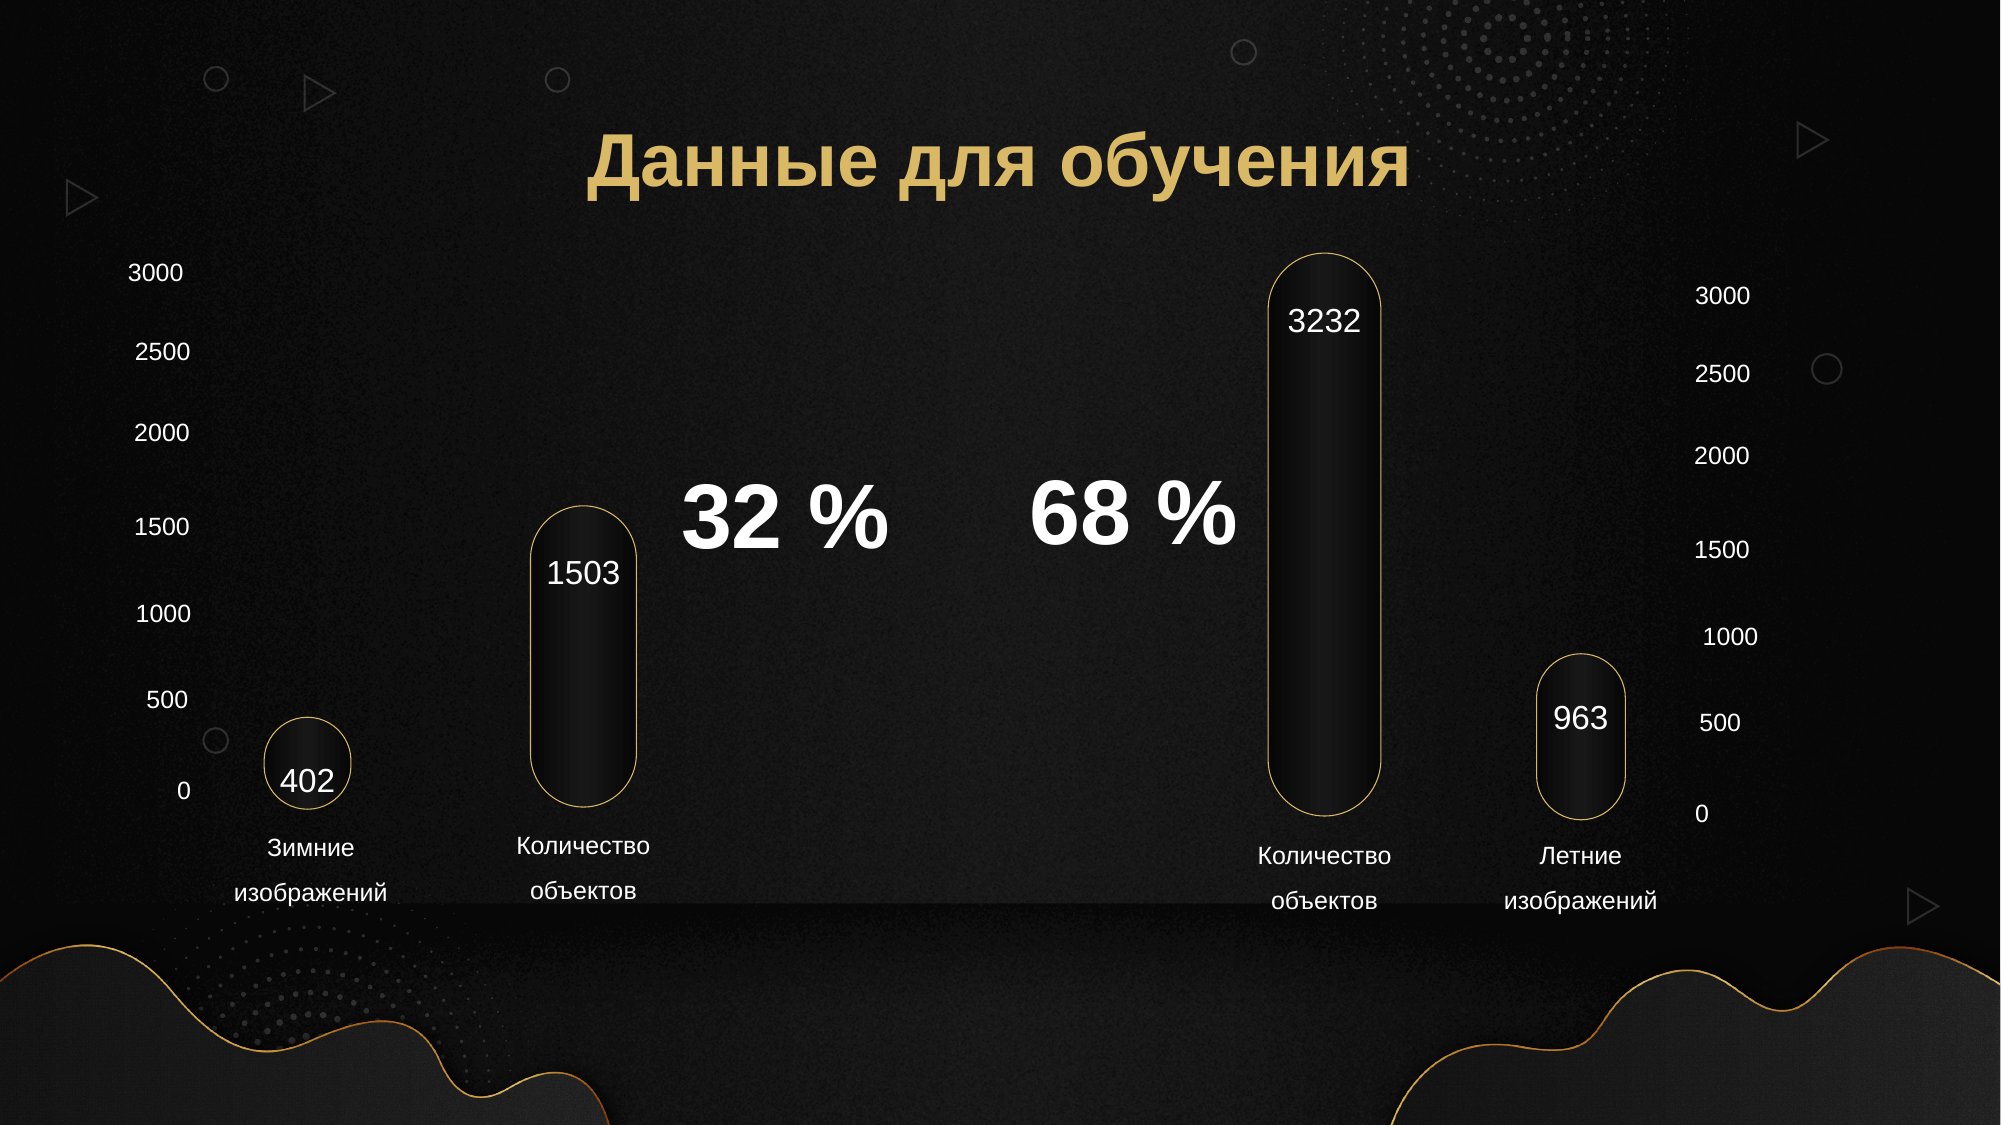

Данные для обучения
3000
3232
3000
2500
2500
68 %
2000
32 %
2000
1500
1503
1500
 1000
 1000
963
 500
 500
402
0
0
Количество объектов
Зимние изображений
Количество объектов
Летние
изображений